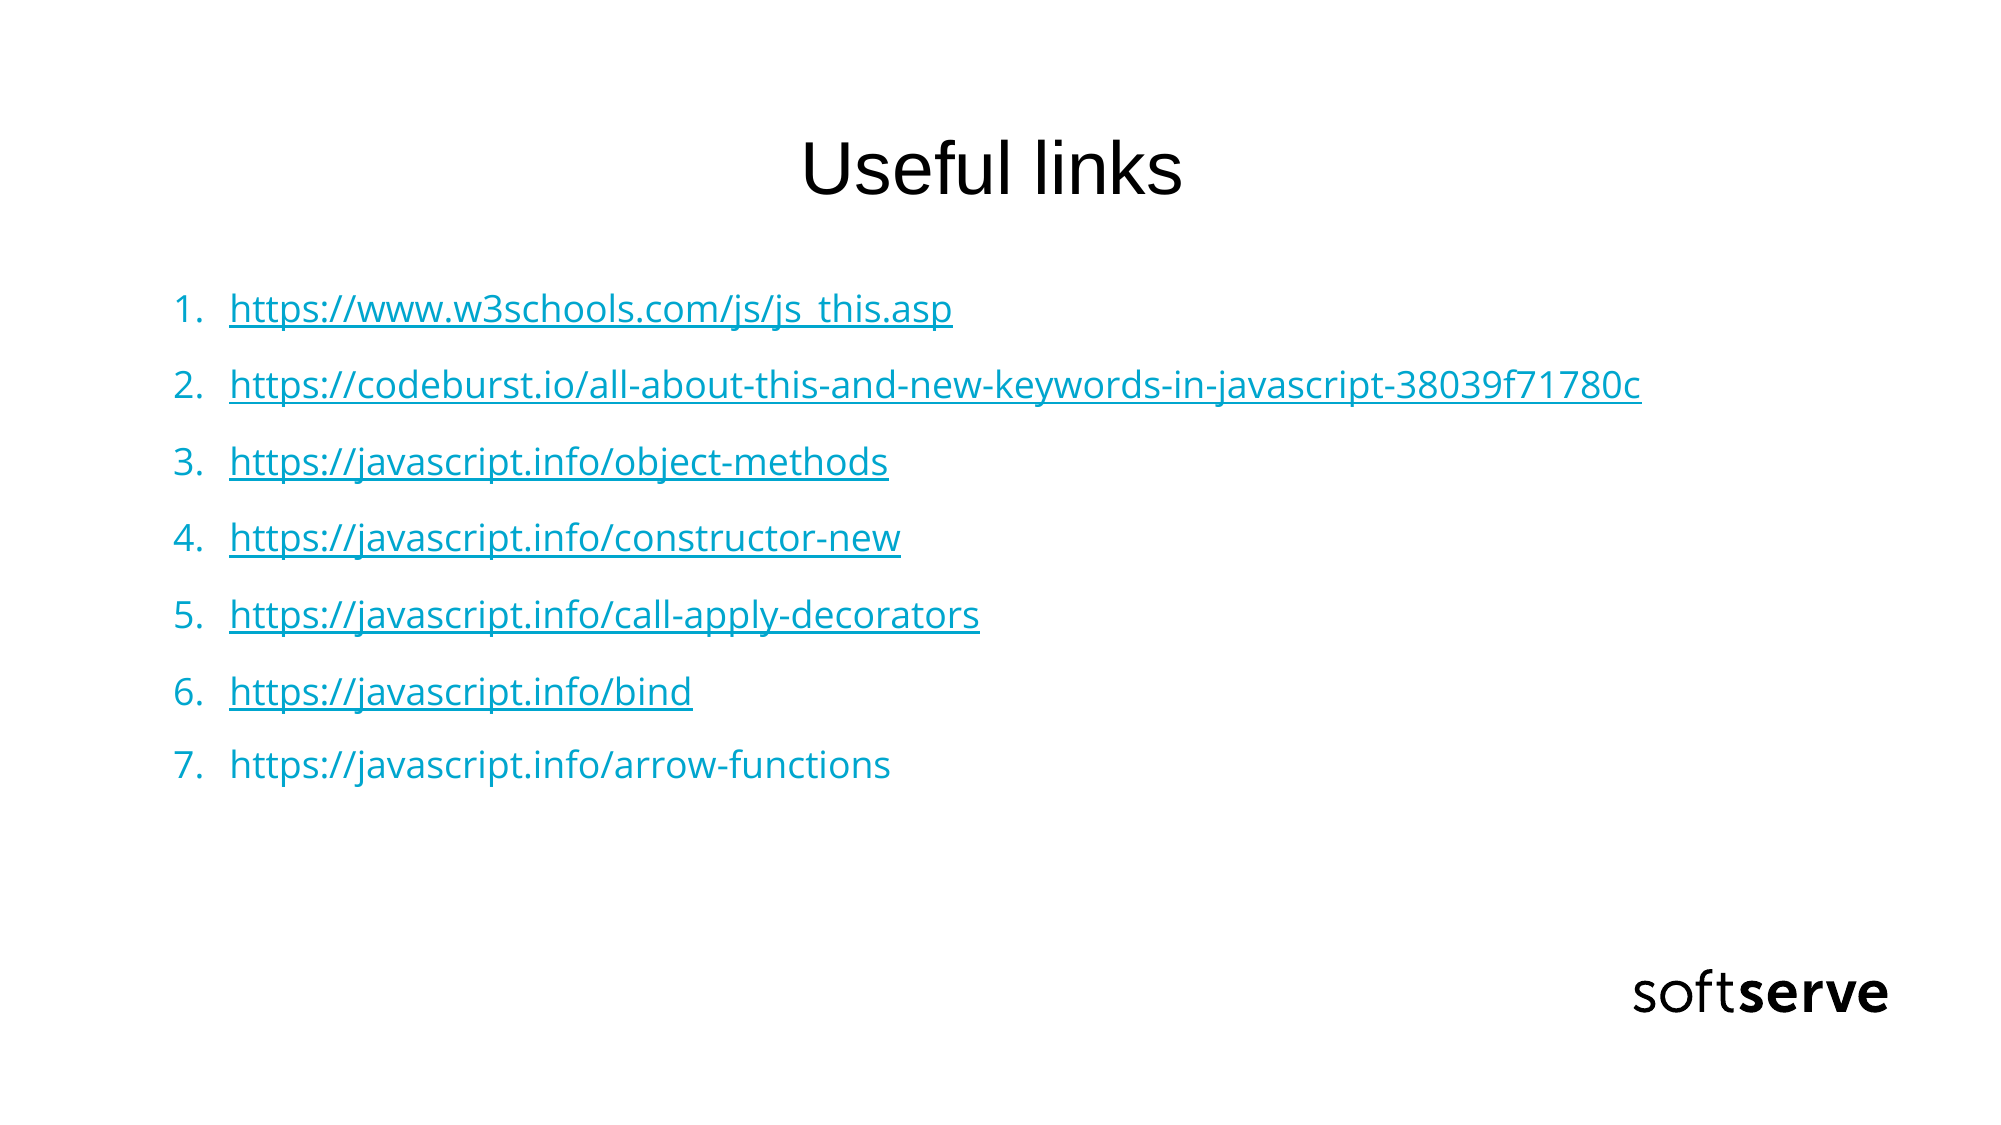

# Useful links
https://www.w3schools.com/js/js_this.asp
https://codeburst.io/all-about-this-and-new-keywords-in-javascript-38039f71780c
https://javascript.info/object-methods
https://javascript.info/constructor-new
https://javascript.info/call-apply-decorators
https://javascript.info/bind
https://javascript.info/arrow-functions